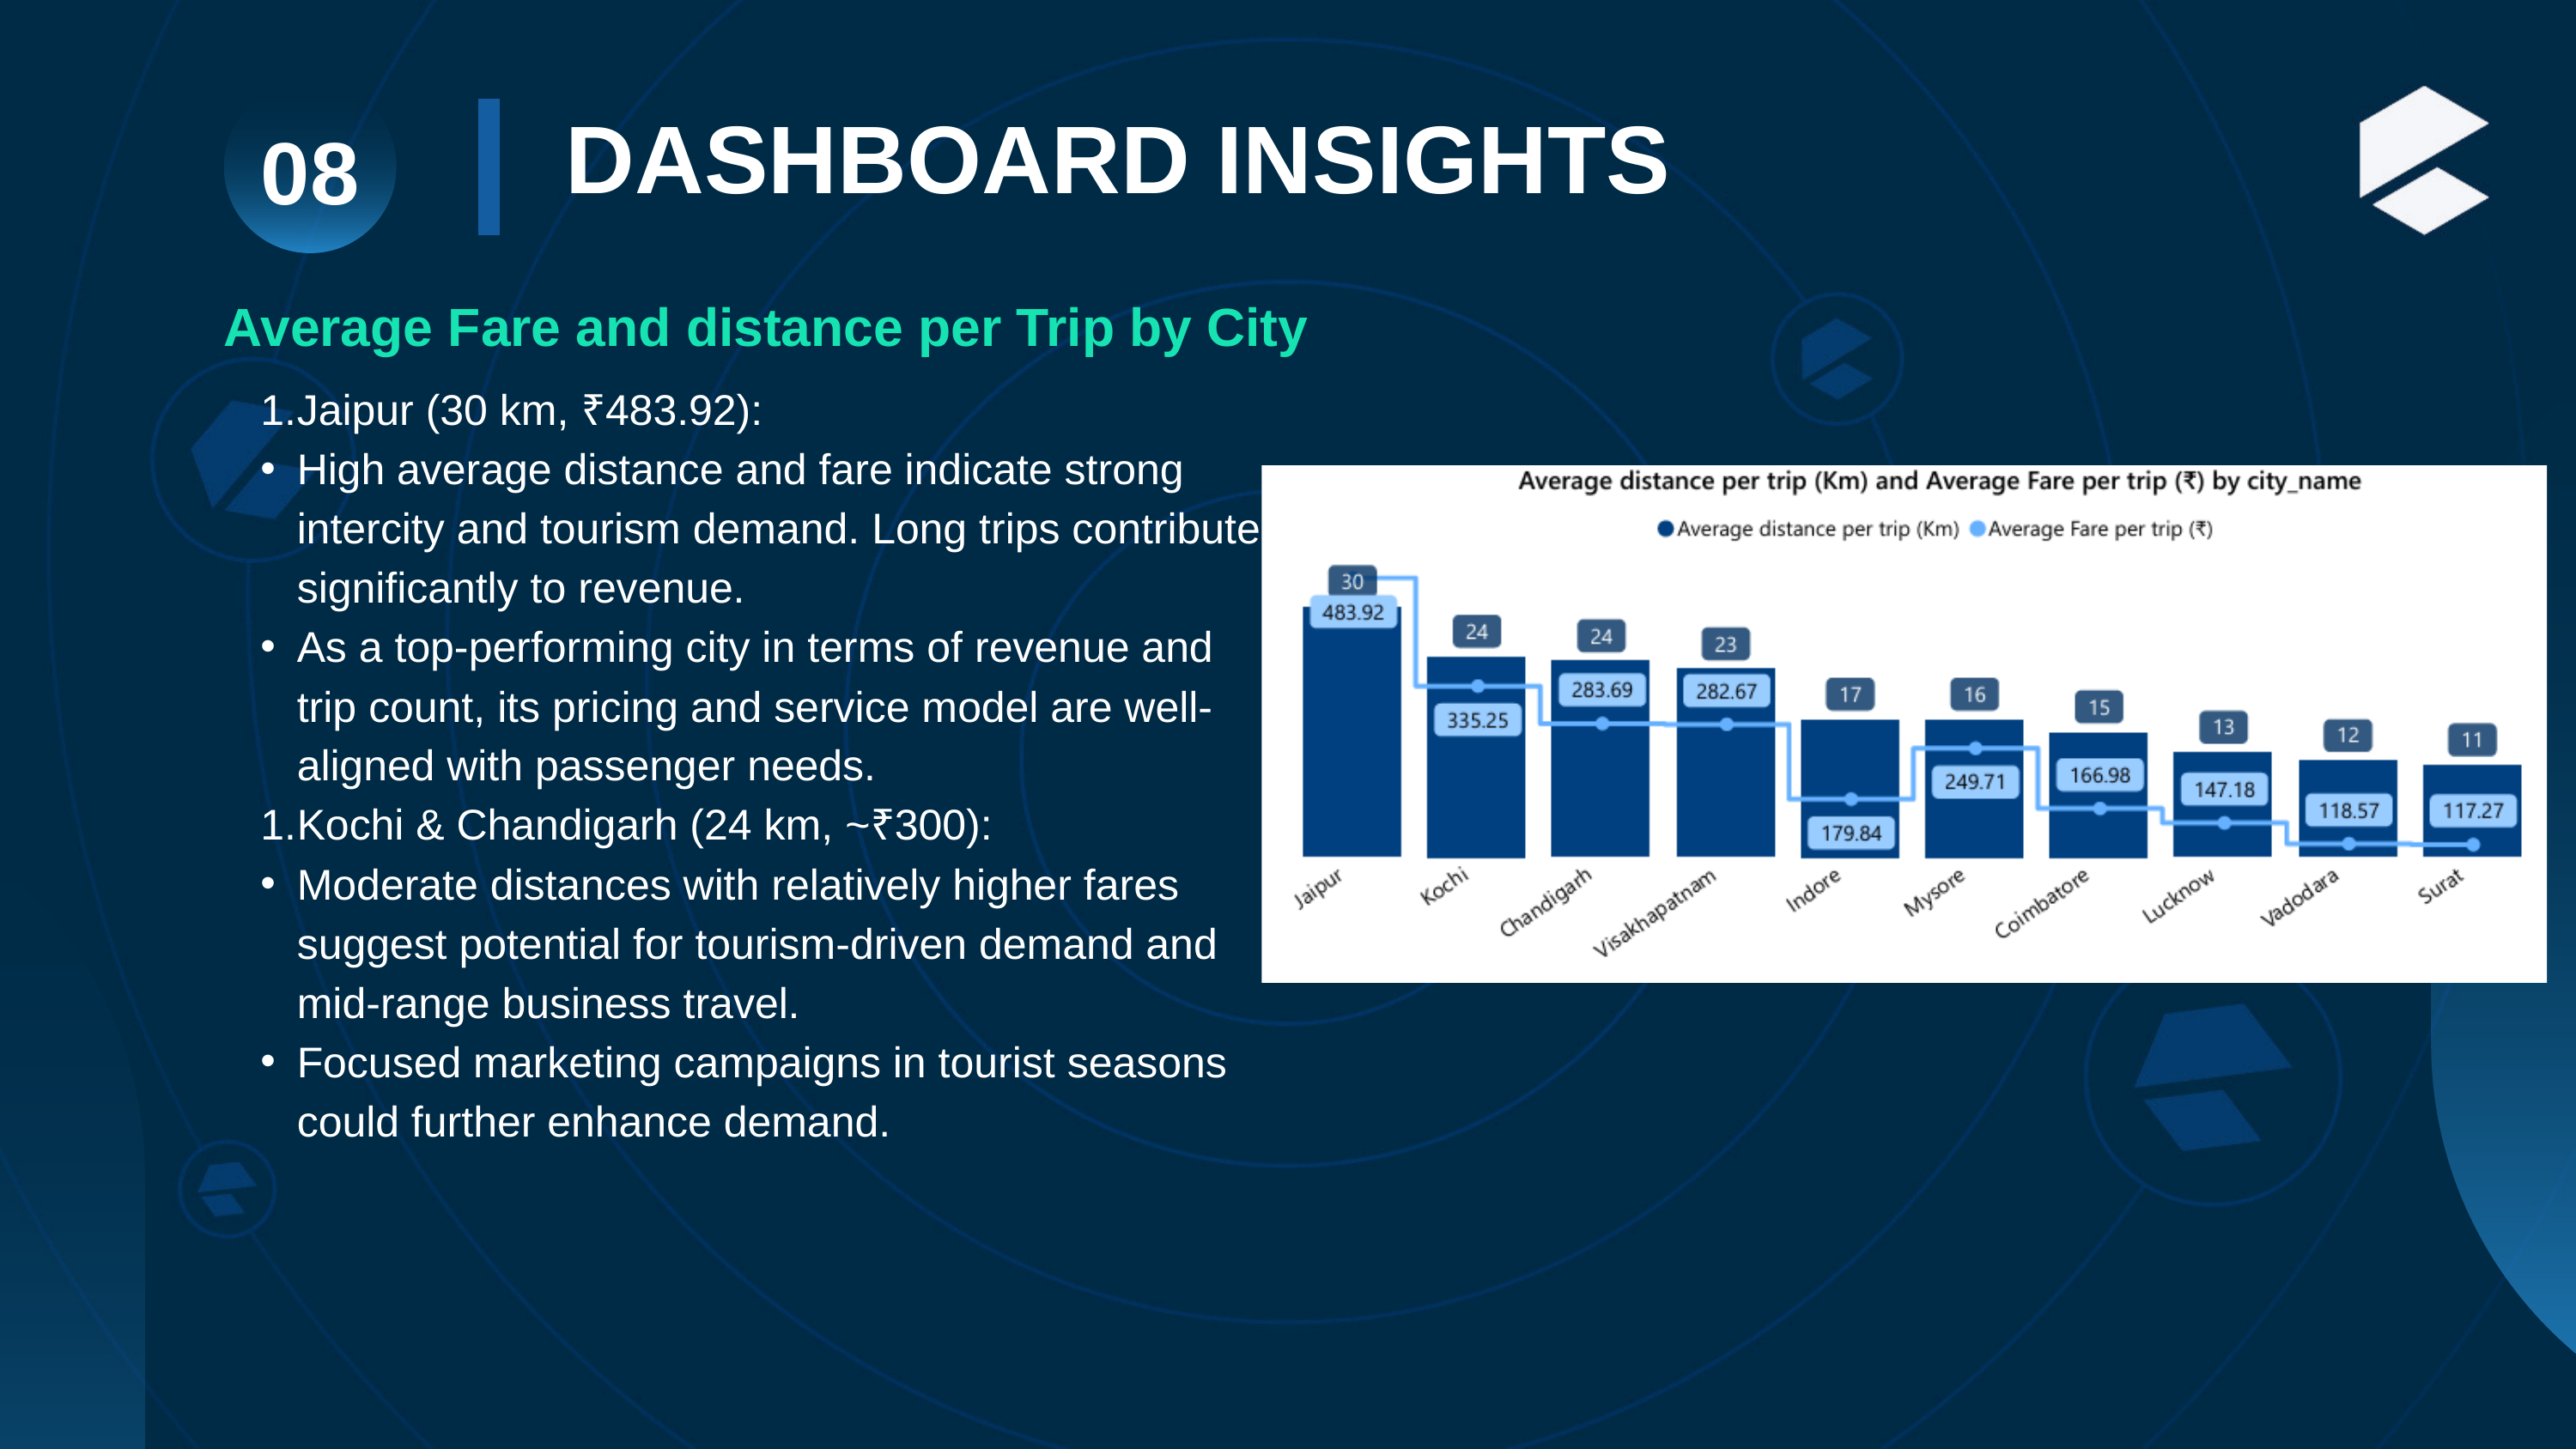

DASHBOARD INSIGHTS
08

Average Fare and distance per Trip by City

Jaipur (30 km, ₹483.92):
High average distance and fare indicate strong intercity and tourism demand. Long trips contribute significantly to revenue.
As a top-performing city in terms of revenue and trip count, its pricing and service model are well-aligned with passenger needs.
Kochi & Chandigarh (24 km, ~₹300):
Moderate distances with relatively higher fares suggest potential for tourism-driven demand and mid-range business travel.
Focused marketing campaigns in tourist seasons could further enhance demand.